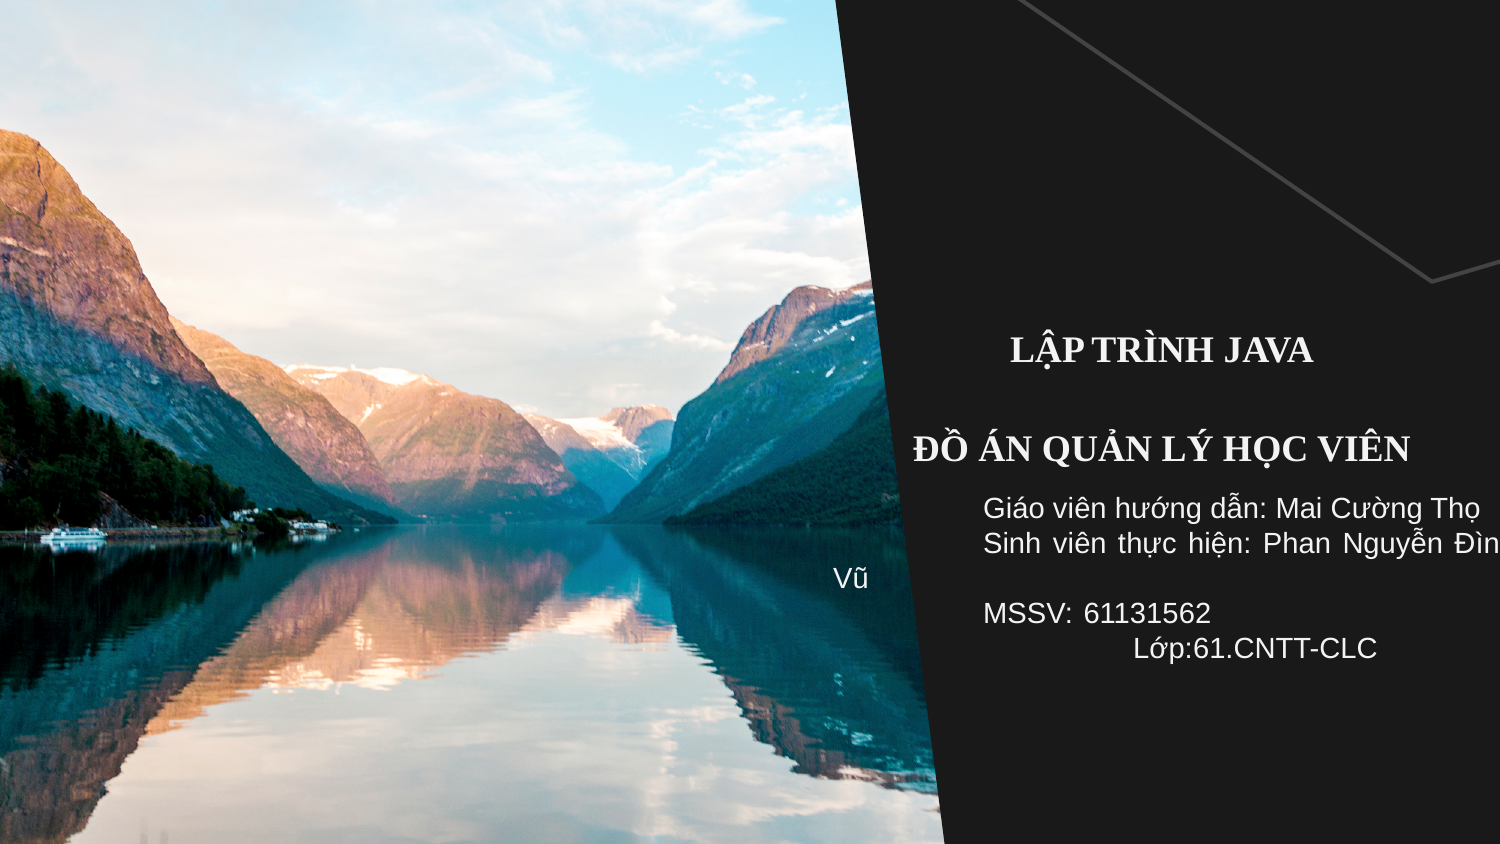

# LẬP TRÌNH JAVA ĐỒ ÁN QUẢN LÝ HỌC VIÊN
	Giáo viên hướng dẫn: Mai Cường Thọ
	Sinh viên thực hiện: Phan Nguyễn Đình Vũ
	MSSV: 61131562                              	      	Lớp:61.CNTT-CLC